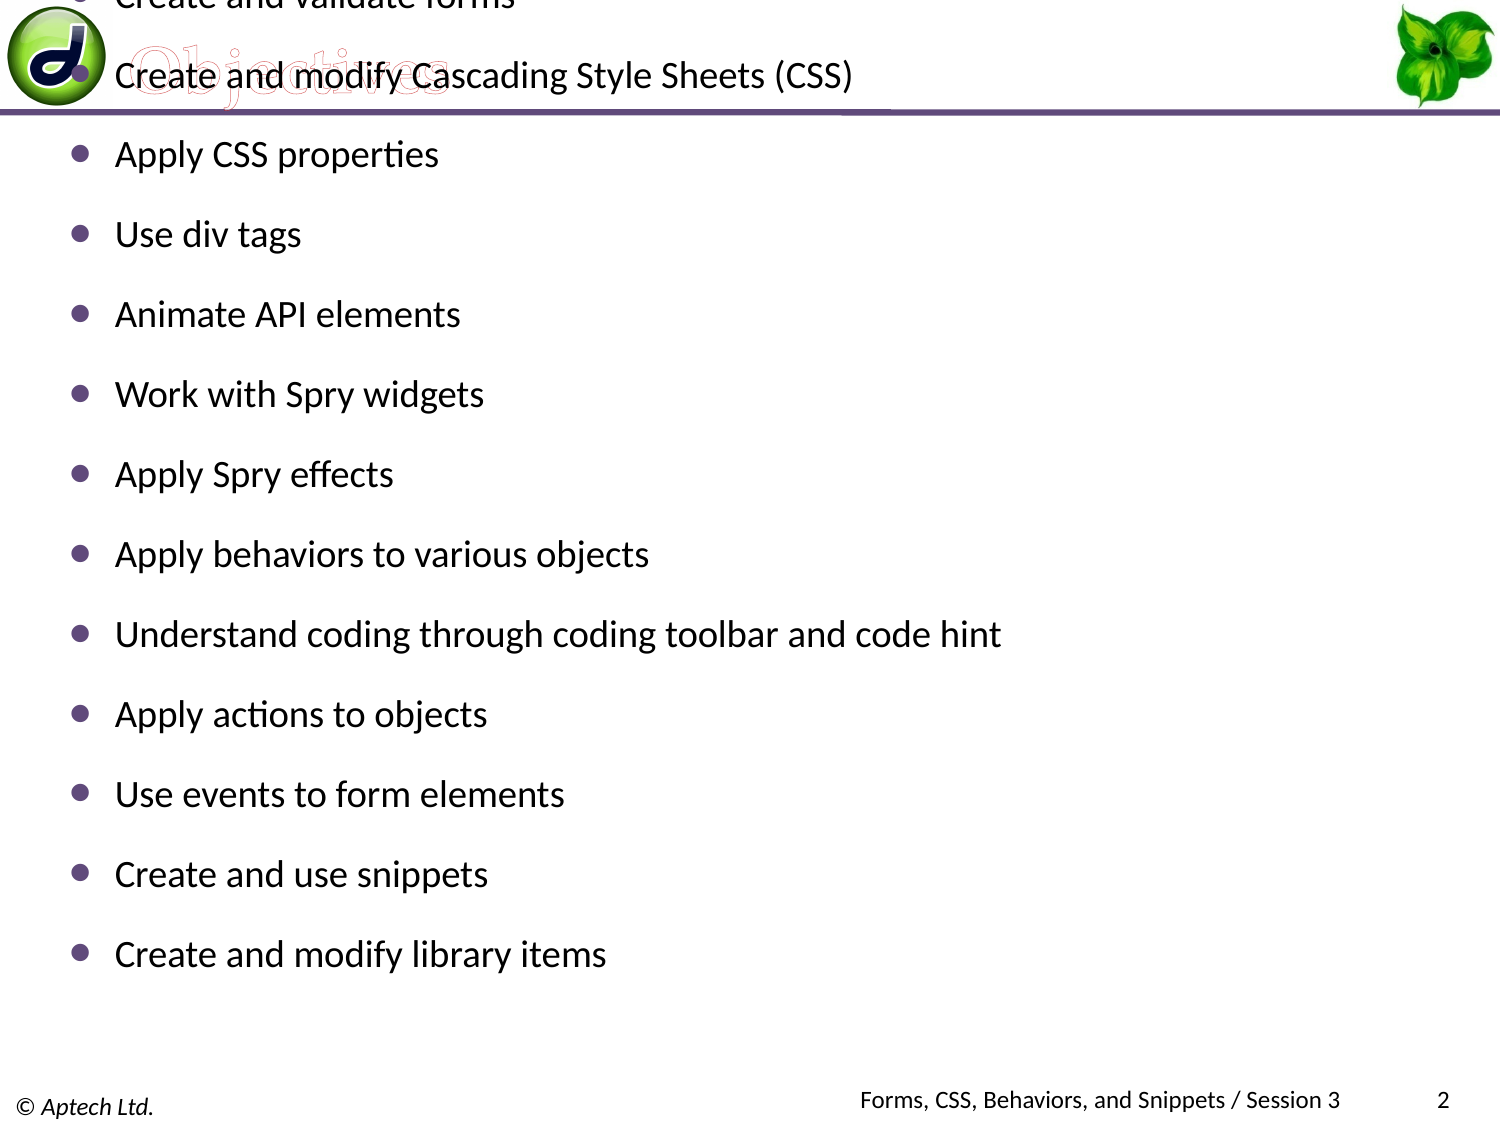

# Objectives
Create and validate forms
Create and modify Cascading Style Sheets (CSS)
Apply CSS properties
Use div tags
Animate API elements
Work with Spry widgets
Apply Spry effects
Apply behaviors to various objects
Understand coding through coding toolbar and code hint
Apply actions to objects
Use events to form elements
Create and use snippets
Create and modify library items
Forms, CSS, Behaviors, and Snippets / Session 3
2